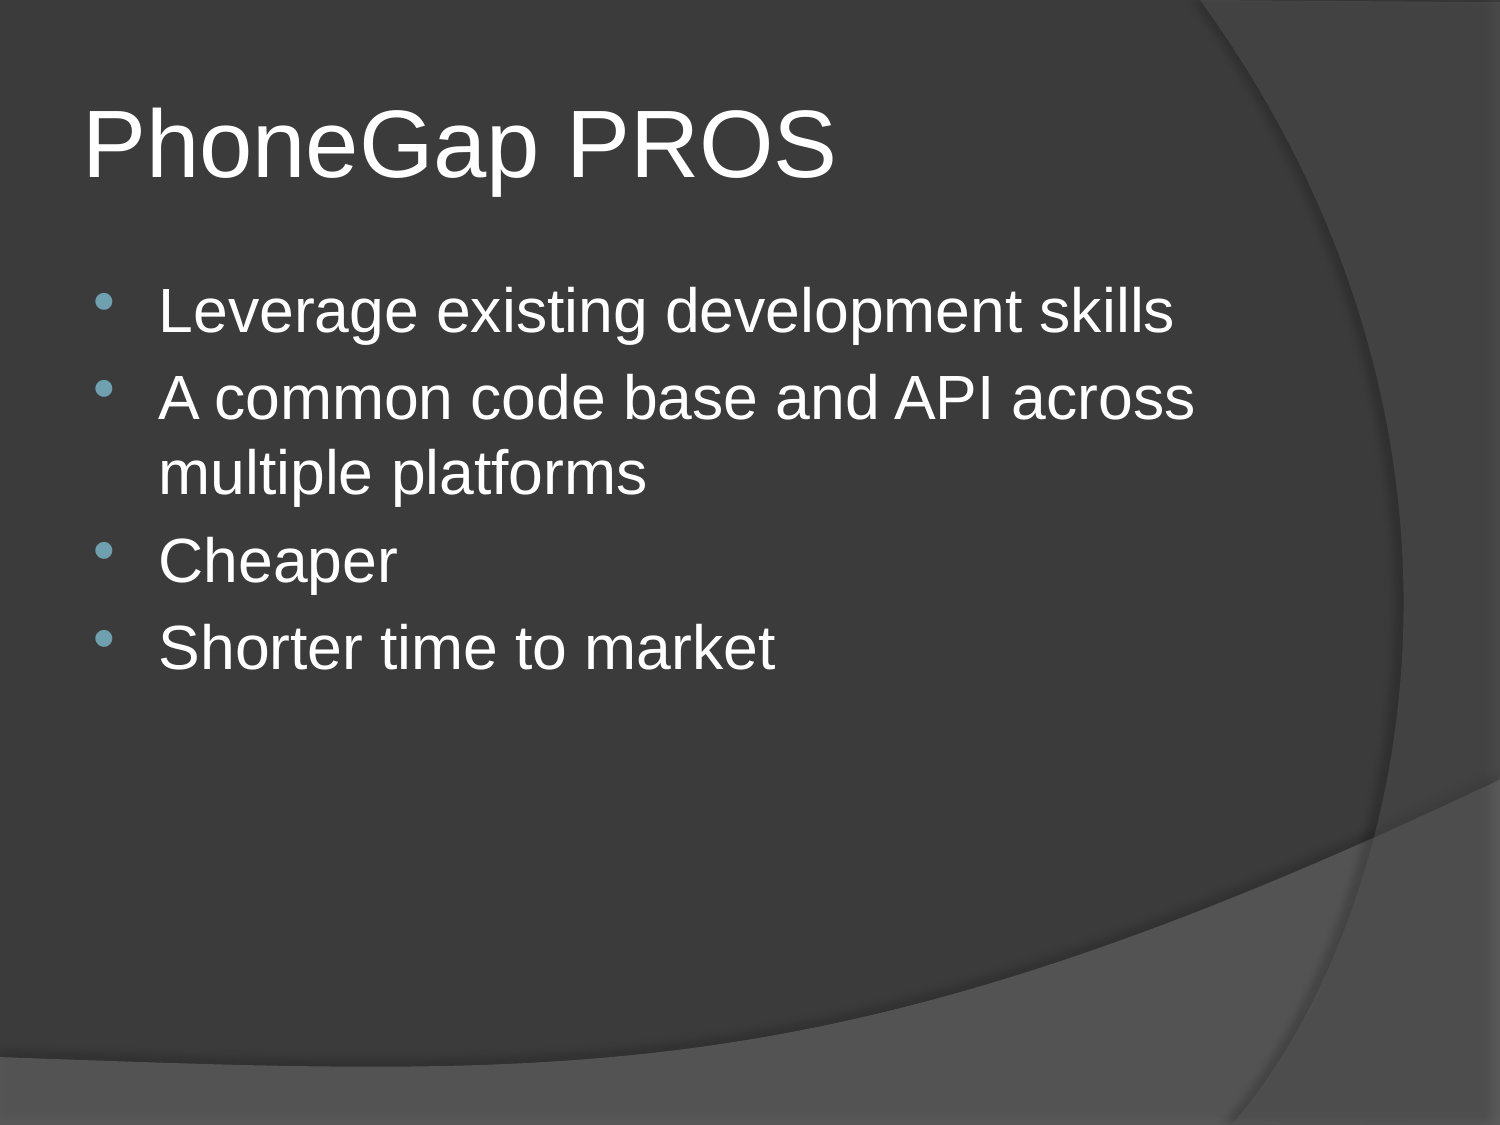

# PhoneGap PROS
Leverage existing development skills
A common code base and API across multiple platforms
Cheaper
Shorter time to market